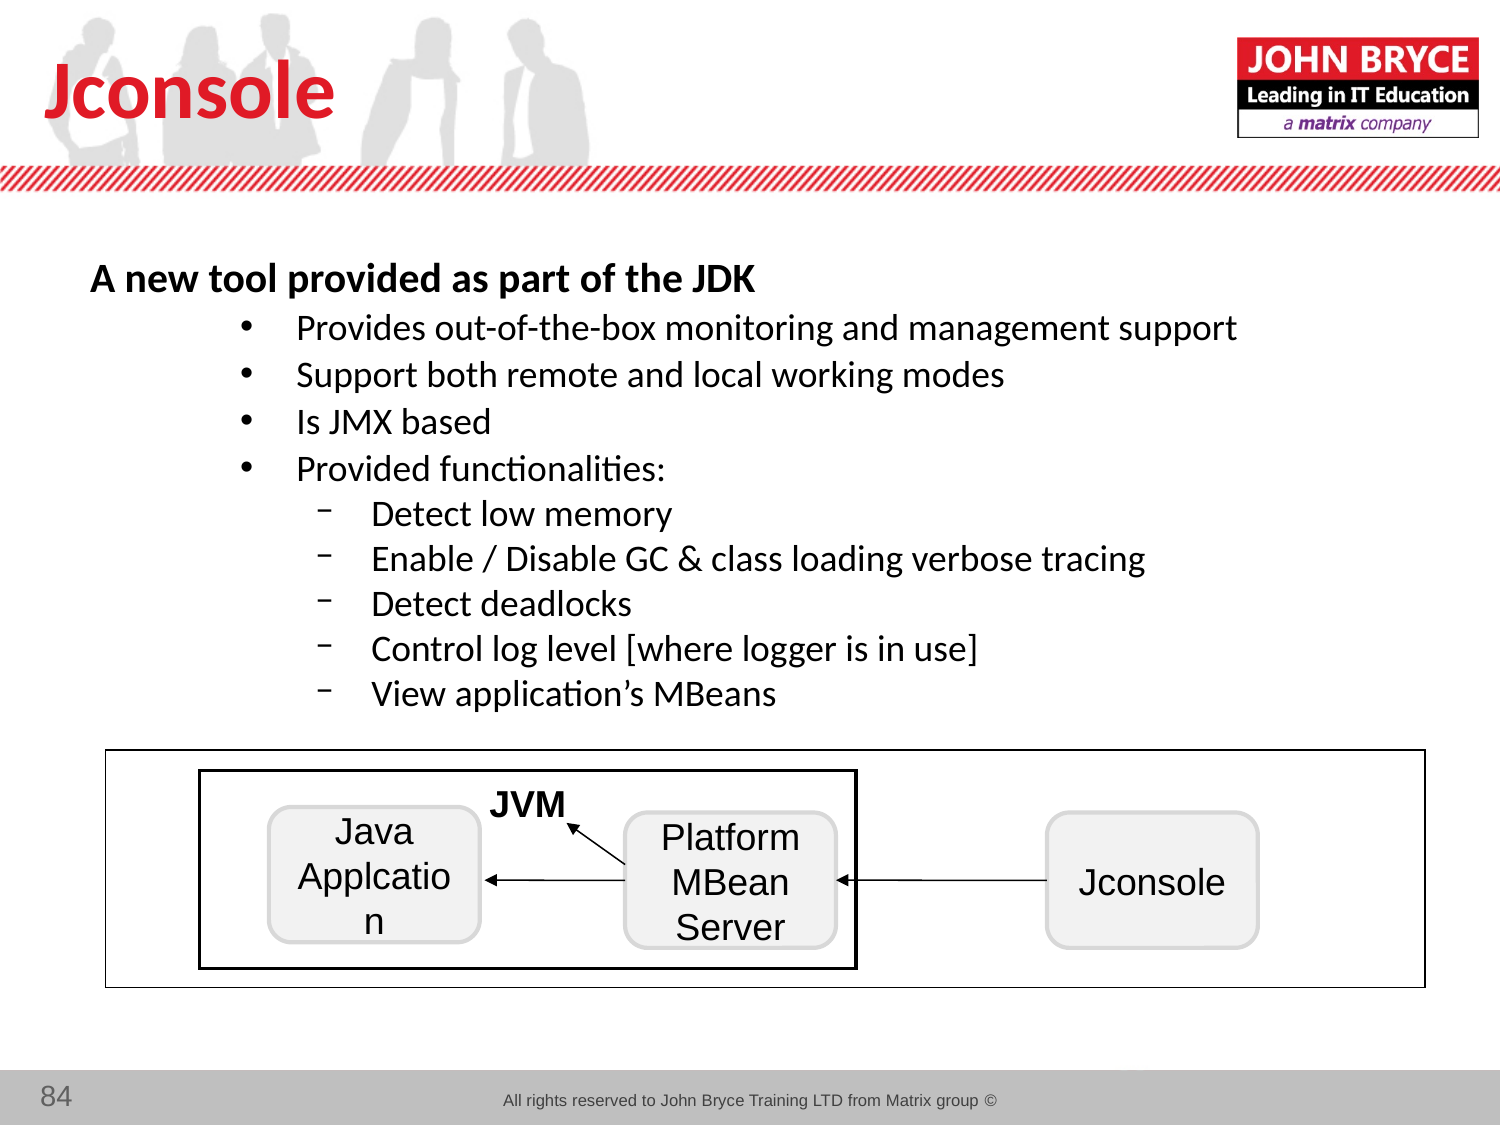

# Jconsole
A new tool provided as part of the JDK
Provides out-of-the-box monitoring and management support
Support both remote and local working modes
Is JMX based
Provided functionalities:
Detect low memory
Enable / Disable GC & class loading verbose tracing
Detect deadlocks
Control log level [where logger is in use]
View application’s MBeans

JVM

Java Applcation
Platform
MBean Server
Jconsole